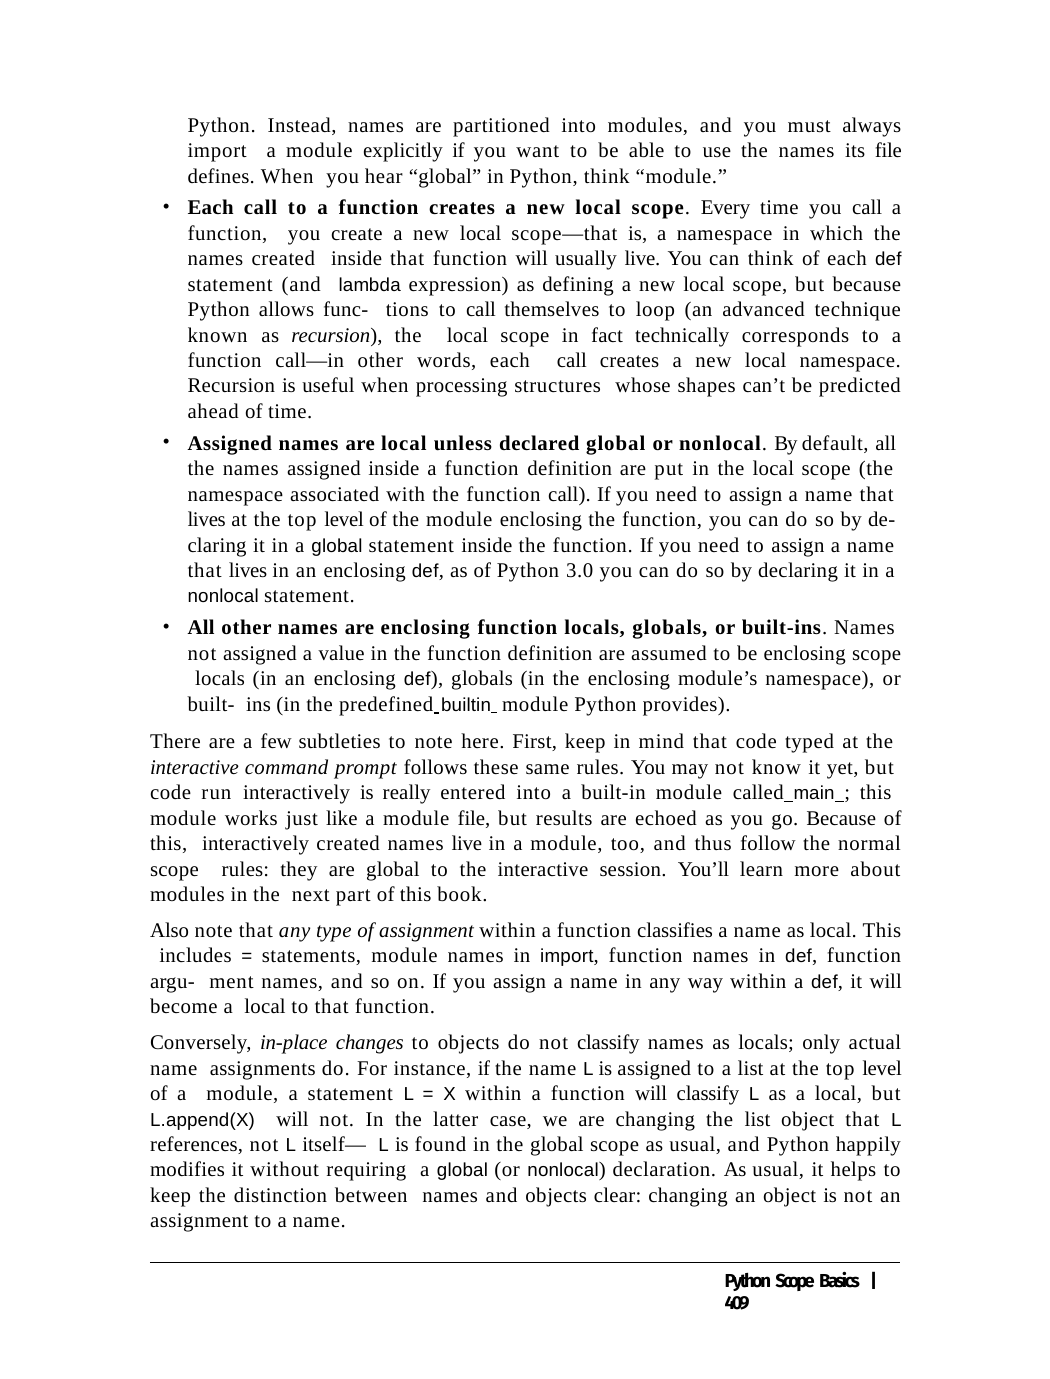

Python. Instead, names are partitioned into modules, and you must always import  a module explicitly if you want to be able to use the names its file defines. When  you hear “global” in Python, think “module.”
Each call to a function creates a new local scope. Every time you call a function,  you create a new local scope—that is, a namespace in which the names created  inside that function will usually live. You can think of each def statement (and  lambda expression) as defining a new local scope, but because Python allows func-  tions to call themselves to loop (an advanced technique known as recursion), the  local scope in fact technically corresponds to a function call—in other words, each  call creates a new local namespace. Recursion is useful when processing structures  whose shapes can’t be predicted ahead of time.
Assigned names are local unless declared global or nonlocal. By default, all  the names assigned inside a function definition are put in the local scope (the  namespace associated with the function call). If you need to assign a name that  lives at the top level of the module enclosing the function, you can do so by de-  claring it in a global statement inside the function. If you need to assign a name  that lives in an enclosing def, as of Python 3.0 you can do so by declaring it in a  nonlocal statement.
All other names are enclosing function locals, globals, or built-ins. Names  not assigned a value in the function definition are assumed to be enclosing scope  locals (in an enclosing def), globals (in the enclosing module’s namespace), or built-  ins (in the predefined builtin module Python provides).
There are a few subtleties to note here. First, keep in mind that code typed at the  interactive command prompt follows these same rules. You may not know it yet, but  code run interactively is really entered into a built-in module called main ; this  module works just like a module file, but results are echoed as you go. Because of this,  interactively created names live in a module, too, and thus follow the normal scope  rules: they are global to the interactive session. You’ll learn more about modules in the  next part of this book.
Also note that any type of assignment within a function classifies a name as local. This  includes = statements, module names in import, function names in def, function argu-  ment names, and so on. If you assign a name in any way within a def, it will become a  local to that function.
Conversely, in-place changes to objects do not classify names as locals; only actual name  assignments do. For instance, if the name L is assigned to a list at the top level of a  module, a statement L = X within a function will classify L as a local, but L.append(X)  will not. In the latter case, we are changing the list object that L references, not L itself—  L is found in the global scope as usual, and Python happily modifies it without requiring  a global (or nonlocal) declaration. As usual, it helps to keep the distinction between  names and objects clear: changing an object is not an assignment to a name.

Python Scope Basics  |  409